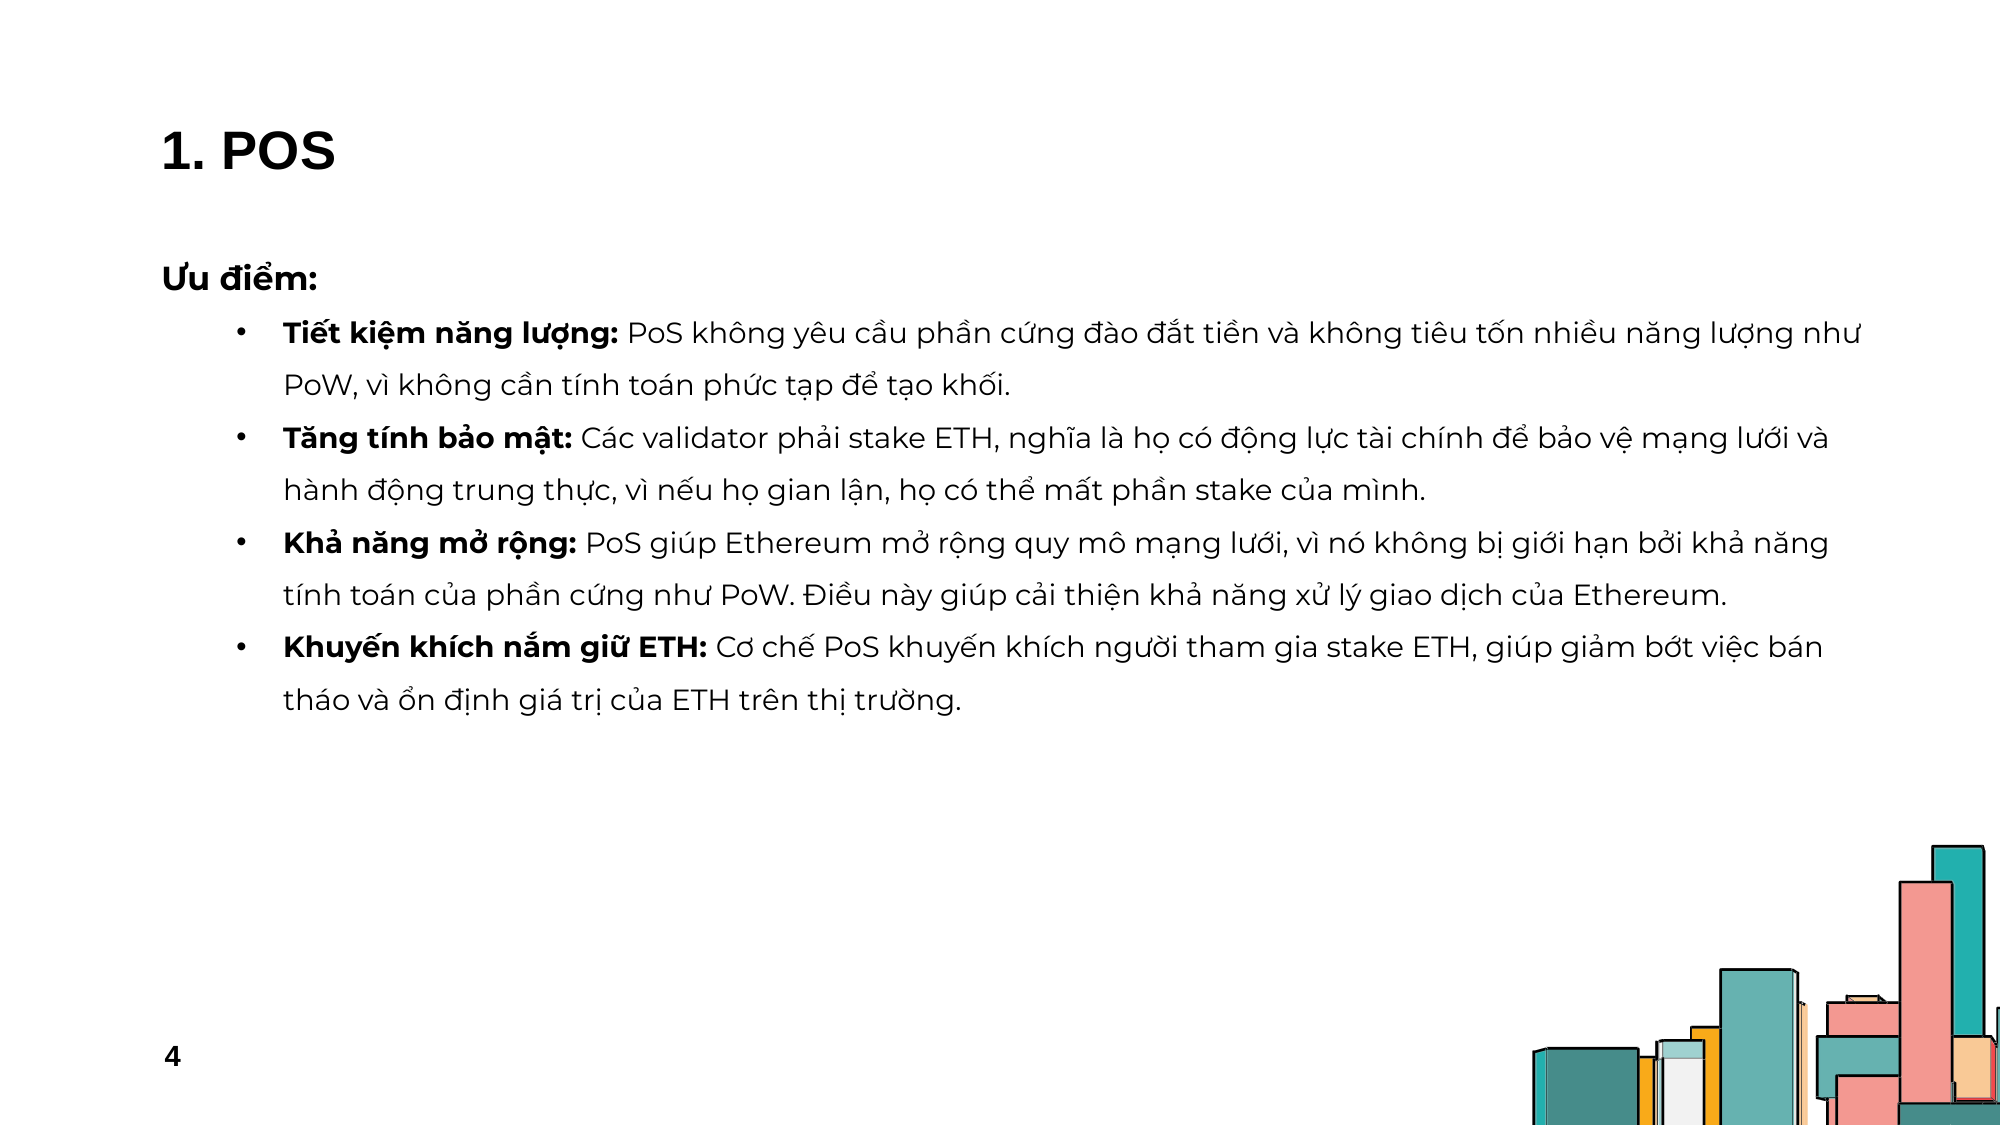

# 1. POS
Ưu điểm:
Tiết kiệm năng lượng: PoS không yêu cầu phần cứng đào đắt tiền và không tiêu tốn nhiều năng lượng như PoW, vì không cần tính toán phức tạp để tạo khối.
Tăng tính bảo mật: Các validator phải stake ETH, nghĩa là họ có động lực tài chính để bảo vệ mạng lưới và hành động trung thực, vì nếu họ gian lận, họ có thể mất phần stake của mình.
Khả năng mở rộng: PoS giúp Ethereum mở rộng quy mô mạng lưới, vì nó không bị giới hạn bởi khả năng tính toán của phần cứng như PoW. Điều này giúp cải thiện khả năng xử lý giao dịch của Ethereum.
Khuyến khích nắm giữ ETH: Cơ chế PoS khuyến khích người tham gia stake ETH, giúp giảm bớt việc bán tháo và ổn định giá trị của ETH trên thị trường.

4